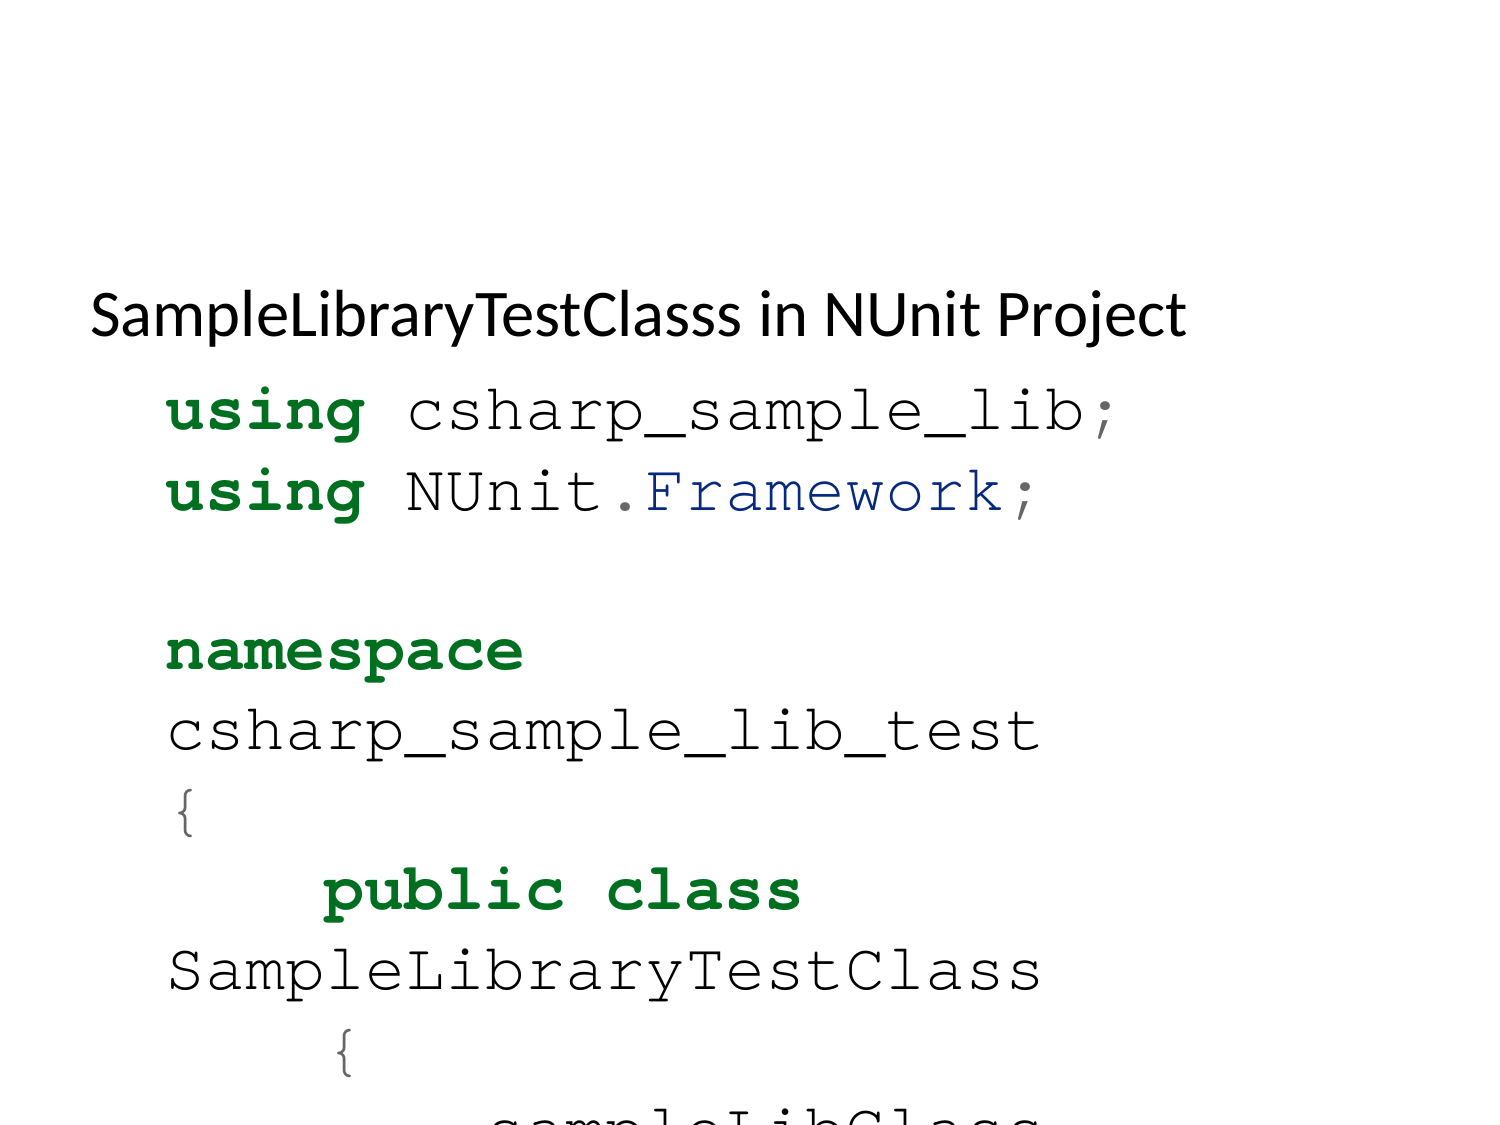

SampleLibraryTestClasss in NUnit Project
using csharp_sample_lib;
using NUnit.Framework;
namespace csharp_sample_lib_test
{
    public class SampleLibraryTestClass
    {
        sampleLibClass sampleLib;
        [SetUp]
        public void Setup()
        {
            sampleLib = new sampleLibClass();
        }
        [Test]
        public void testSayHelloTo()
        {
            Assert.AreEqual("Hello Computer", sampleLibClass.sayHelloTo("Computer"), "Regular say hello should work");
        }
        [Test]
        public void testSayHelloToWrong()
        {
            Assert.AreEqual("Hello All", sampleLibClass.sayHelloTo("Computer"), "Regular say hello won't work");
        }
        [Test]
        public void testSumCorrect()
        {
            Assert.AreEqual(9, sampleLibClass.sum(4, 5), "Regular sum should work");
        }
        [Test]
        public void testSumWrong()
        {
            Assert.AreEqual(10, sampleLibClass.sum(4, 5), "Regular sum shouldn't work");
        }
        [Test]
        public void testMultiply()
        {
            Assert.AreEqual(20, sampleLib.multiply(4, 5), "Regular multiplication should work");
        }
    }
}